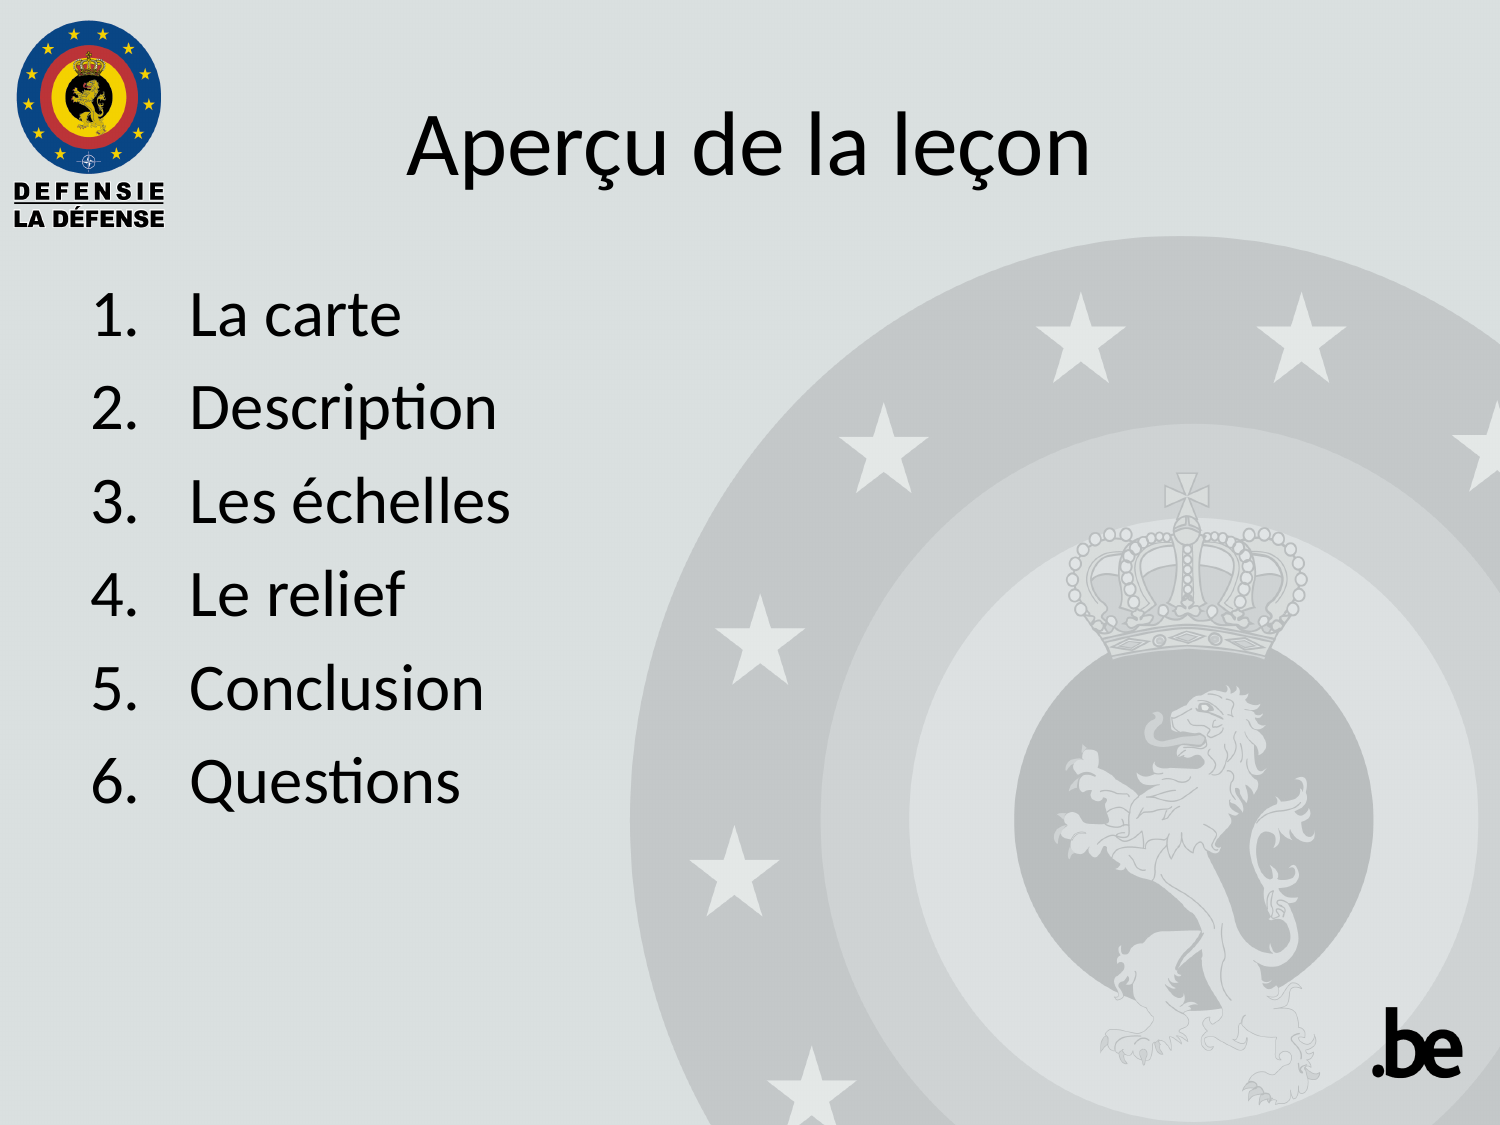

# Aperçu de la leçon
La carte
Description
Les échelles
Le relief
Conclusion
Questions